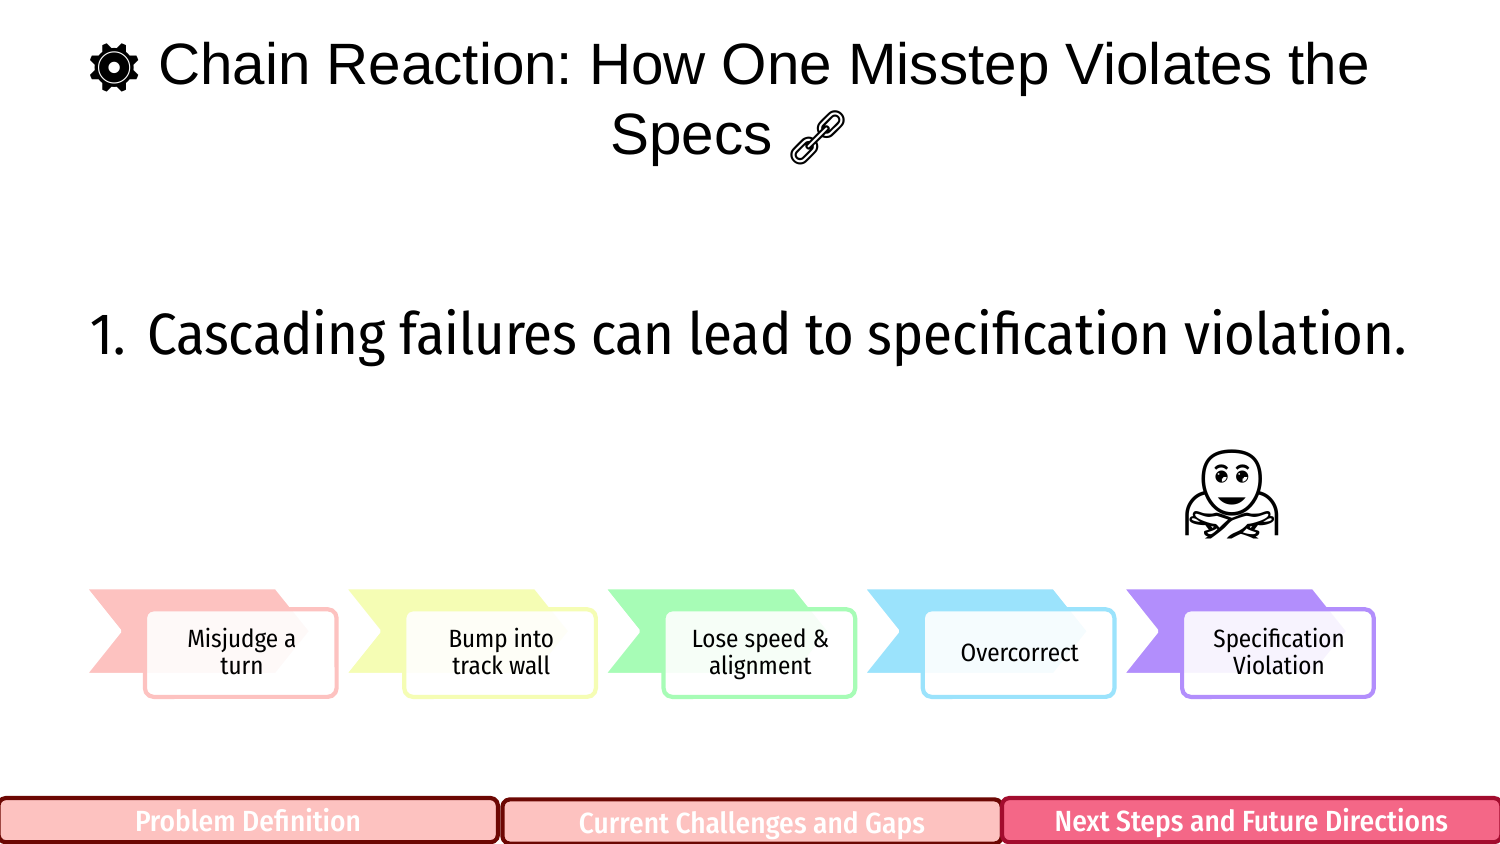

# ⚙️ Chain Reaction: How One Misstep Violates the Specs 🔗
Cascading failures can lead to specification violation.

Misjudge a turn
Bump into track wall
Lose speed & alignment
Overcorrect
Specification Violation
🙅
Problem Definition
Next Steps and Future Directions
Current Challenges and Gaps